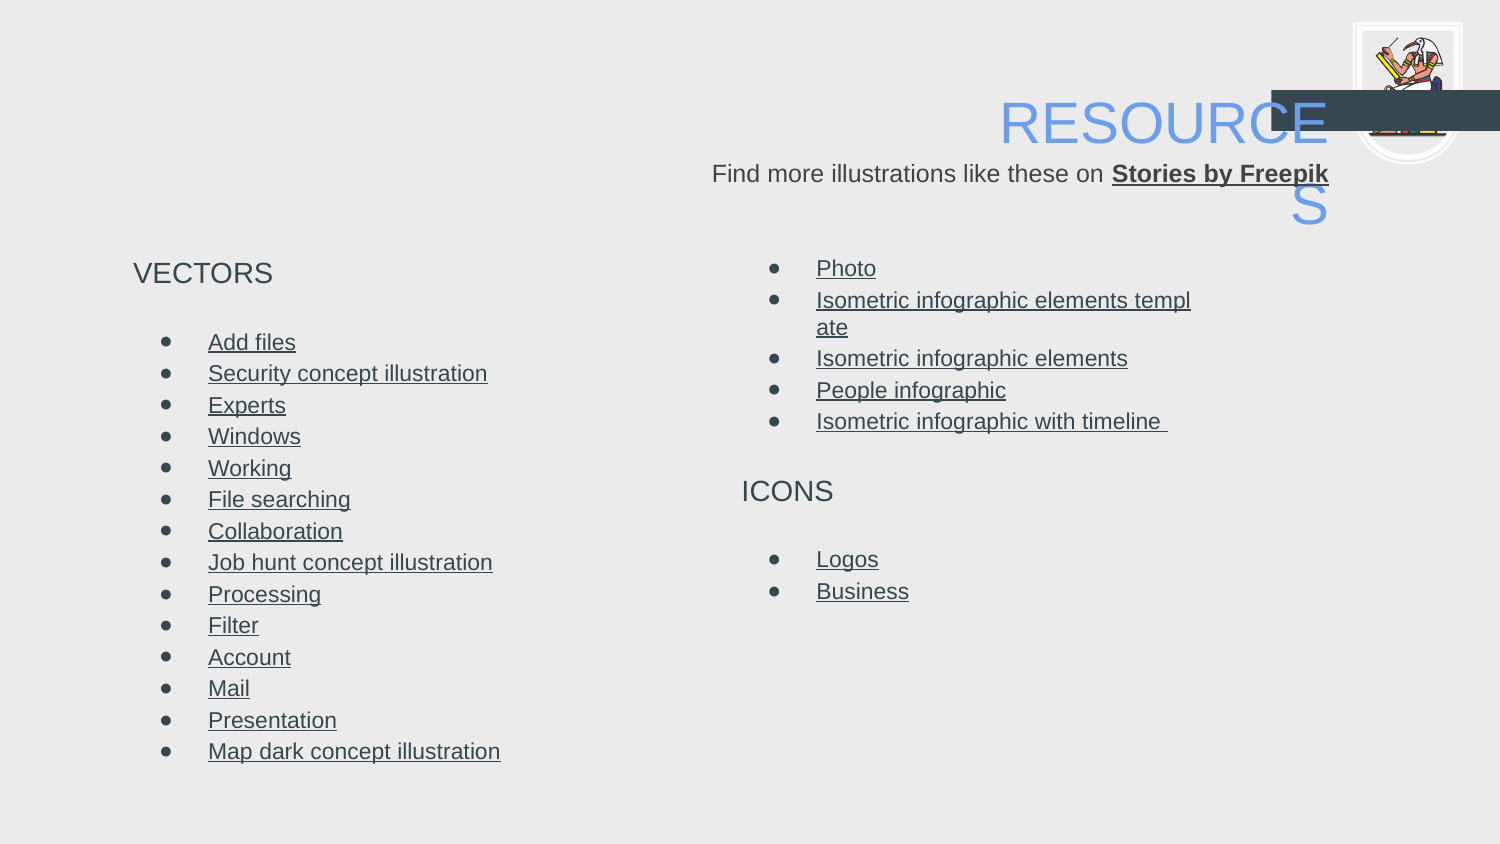

# RESOURCES
Find more illustrations like these on Stories by Freepik
VECTORS
Add files
Security concept illustration
Experts
Windows
Working
File searching
Collaboration
Job hunt concept illustration
Processing
Filter
Account
Mail
Presentation
Map dark concept illustration
Photo
Isometric infographic elements template
Isometric infographic elements
People infographic
Isometric infographic with timeline
ICONS
Logos
Business